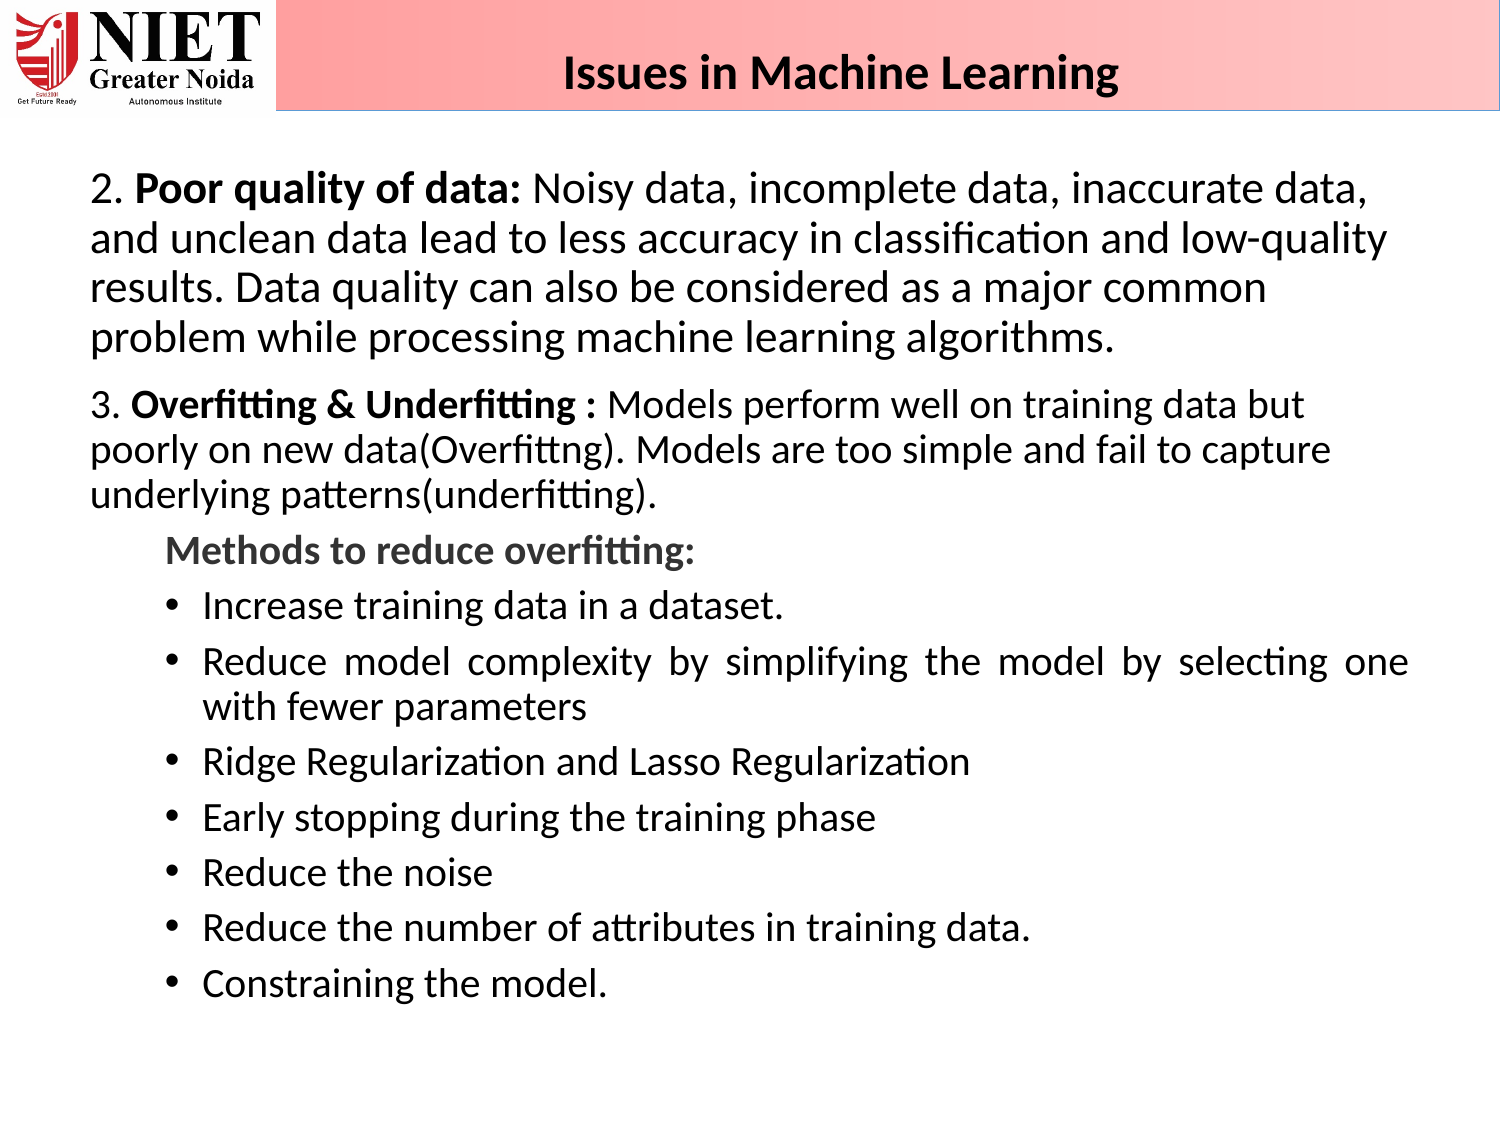

Issues in Machine Learning
2. Poor quality of data: Noisy data, incomplete data, inaccurate data, and unclean data lead to less accuracy in classification and low-quality results. Data quality can also be considered as a major common problem while processing machine learning algorithms.
3. Overfitting & Underfitting : Models perform well on training data but poorly on new data(Overfittng). Models are too simple and fail to capture underlying patterns(underfitting).
Methods to reduce overfitting:
Increase training data in a dataset.
Reduce model complexity by simplifying the model by selecting one with fewer parameters
Ridge Regularization and Lasso Regularization
Early stopping during the training phase
Reduce the noise
Reduce the number of attributes in training data.
Constraining the model.